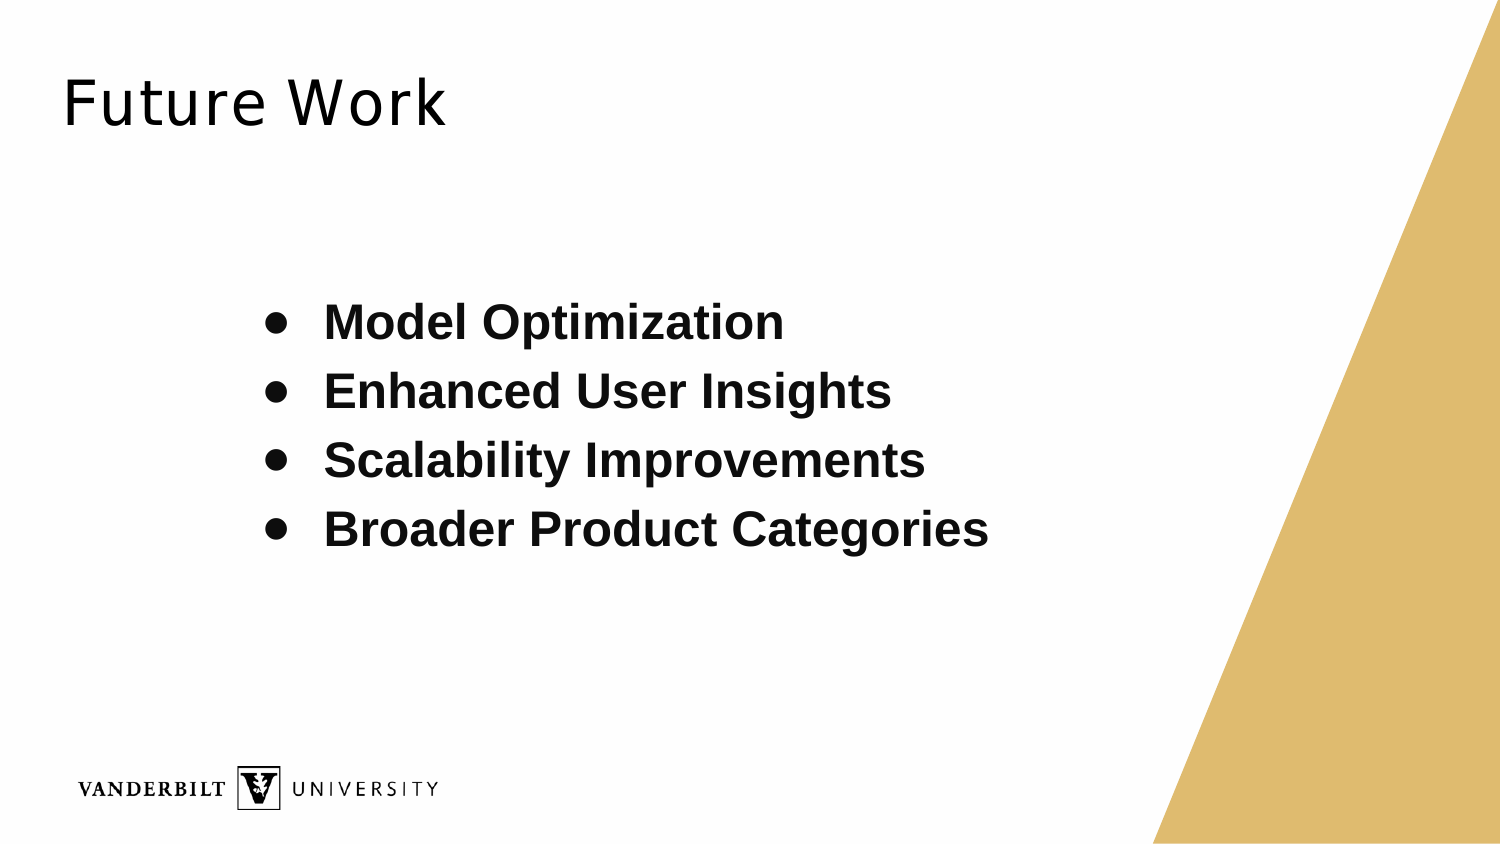

# Future Work
Model Optimization
Enhanced User Insights
Scalability Improvements
Broader Product Categories